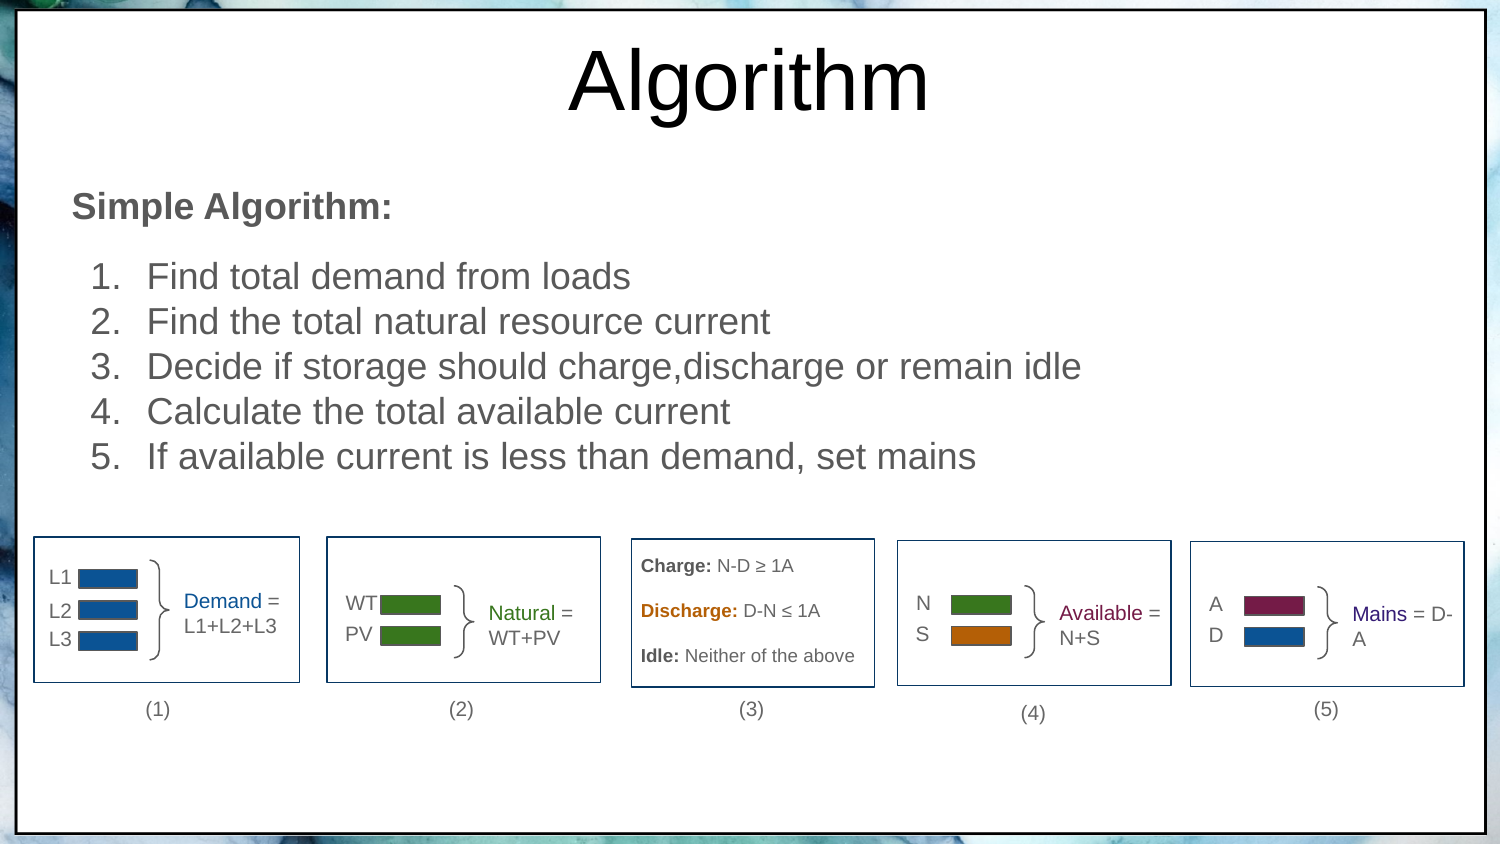

# Algorithm
Simple Algorithm:
Find total demand from loads
Find the total natural resource current
Decide if storage should charge,discharge or remain idle
Calculate the total available current
If available current is less than demand, set mains

Charge: N-D ≥ 1A

Discharge: D-N ≤ 1A

Idle: Neither of the above

L1

Demand =
L1+L2+L3
WT
N
A
Natural =
WT+PV
Available = N+S
L2
Mains = D-A

PV
S
D
L3

(1)
(2)
(3)
(5)
(4)